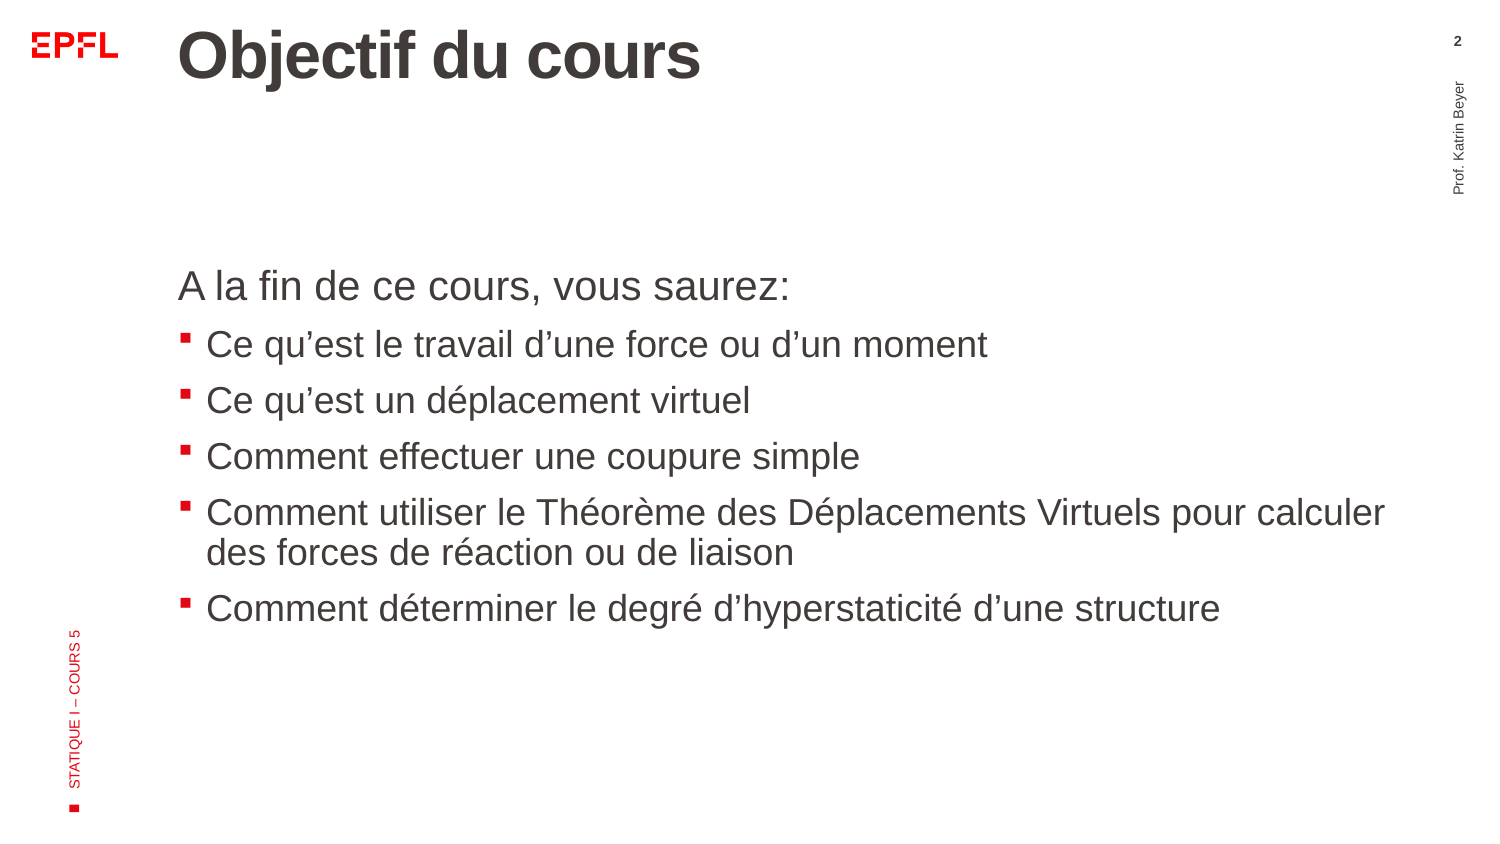

# Objectif du cours
2
A la fin de ce cours, vous saurez:
Ce qu’est le travail d’une force ou d’un moment
Ce qu’est un déplacement virtuel
Comment effectuer une coupure simple
Comment utiliser le Théorème des Déplacements Virtuels pour calculer des forces de réaction ou de liaison
Comment déterminer le degré d’hyperstaticité d’une structure

Prof. Katrin Beyer
STATIQUE I – COURS 5